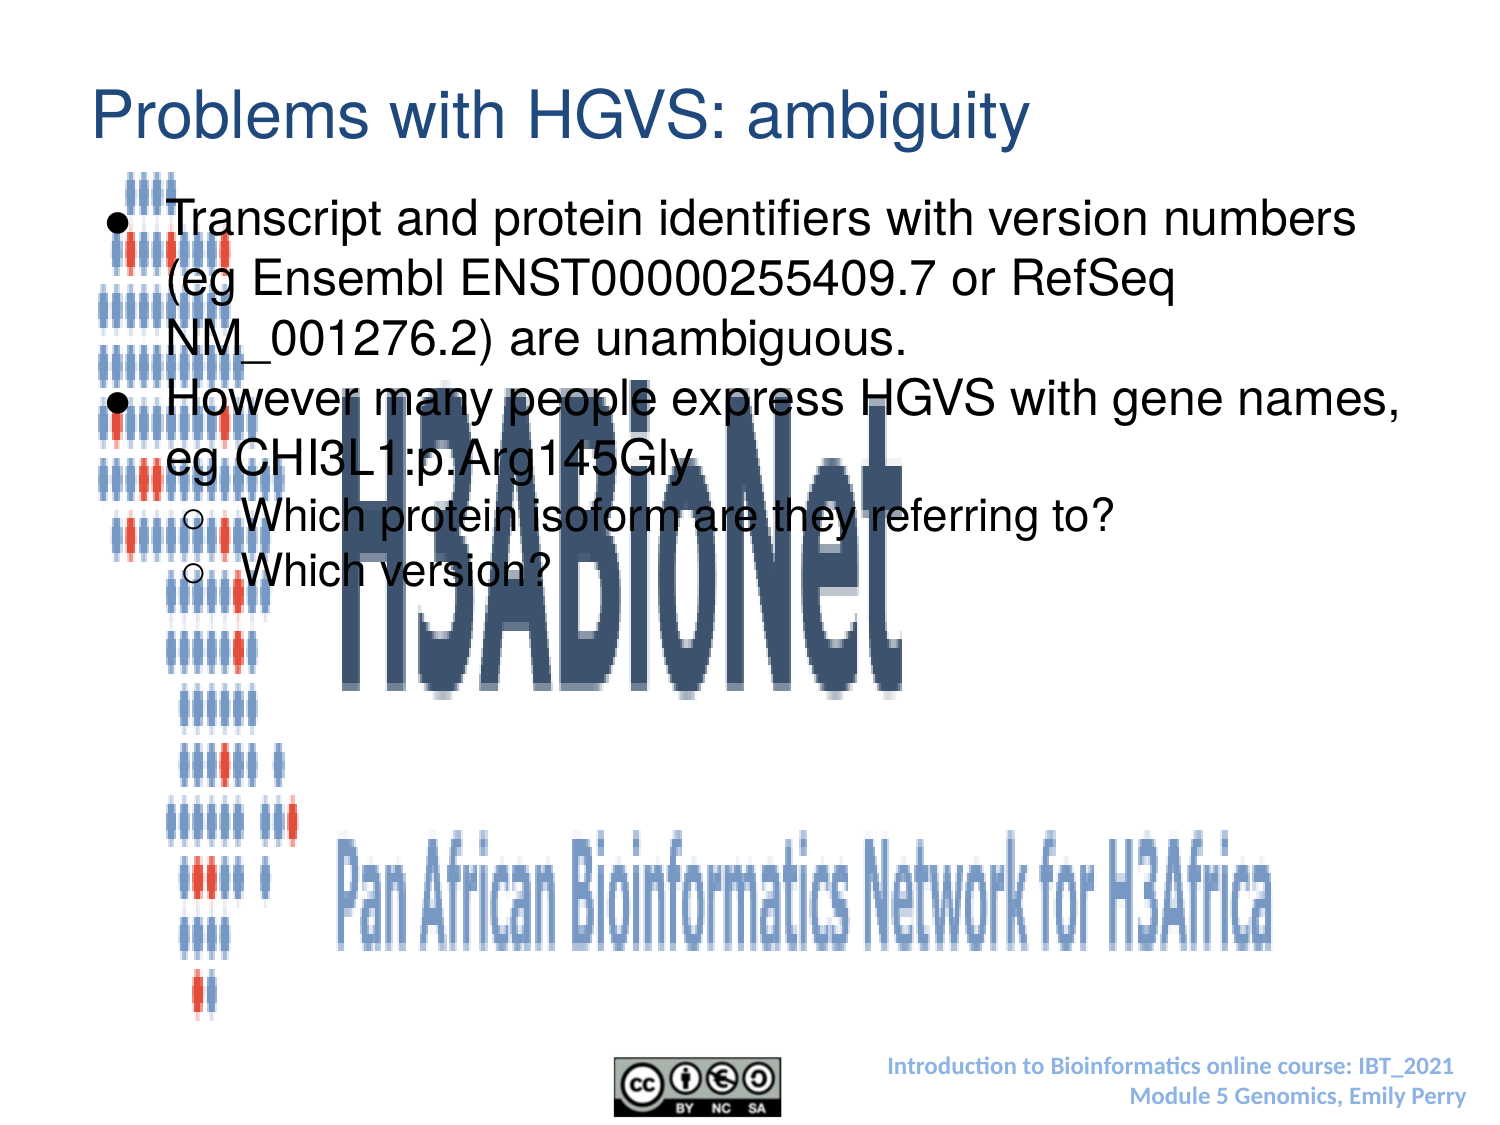

# Problems with HGVS: ambiguity
Transcript and protein identifiers with version numbers (eg Ensembl ENST00000255409.7 or RefSeq NM_001276.2) are unambiguous.
However many people express HGVS with gene names, eg CHI3L1:p.Arg145Gly
Which protein isoform are they referring to?
Which version?